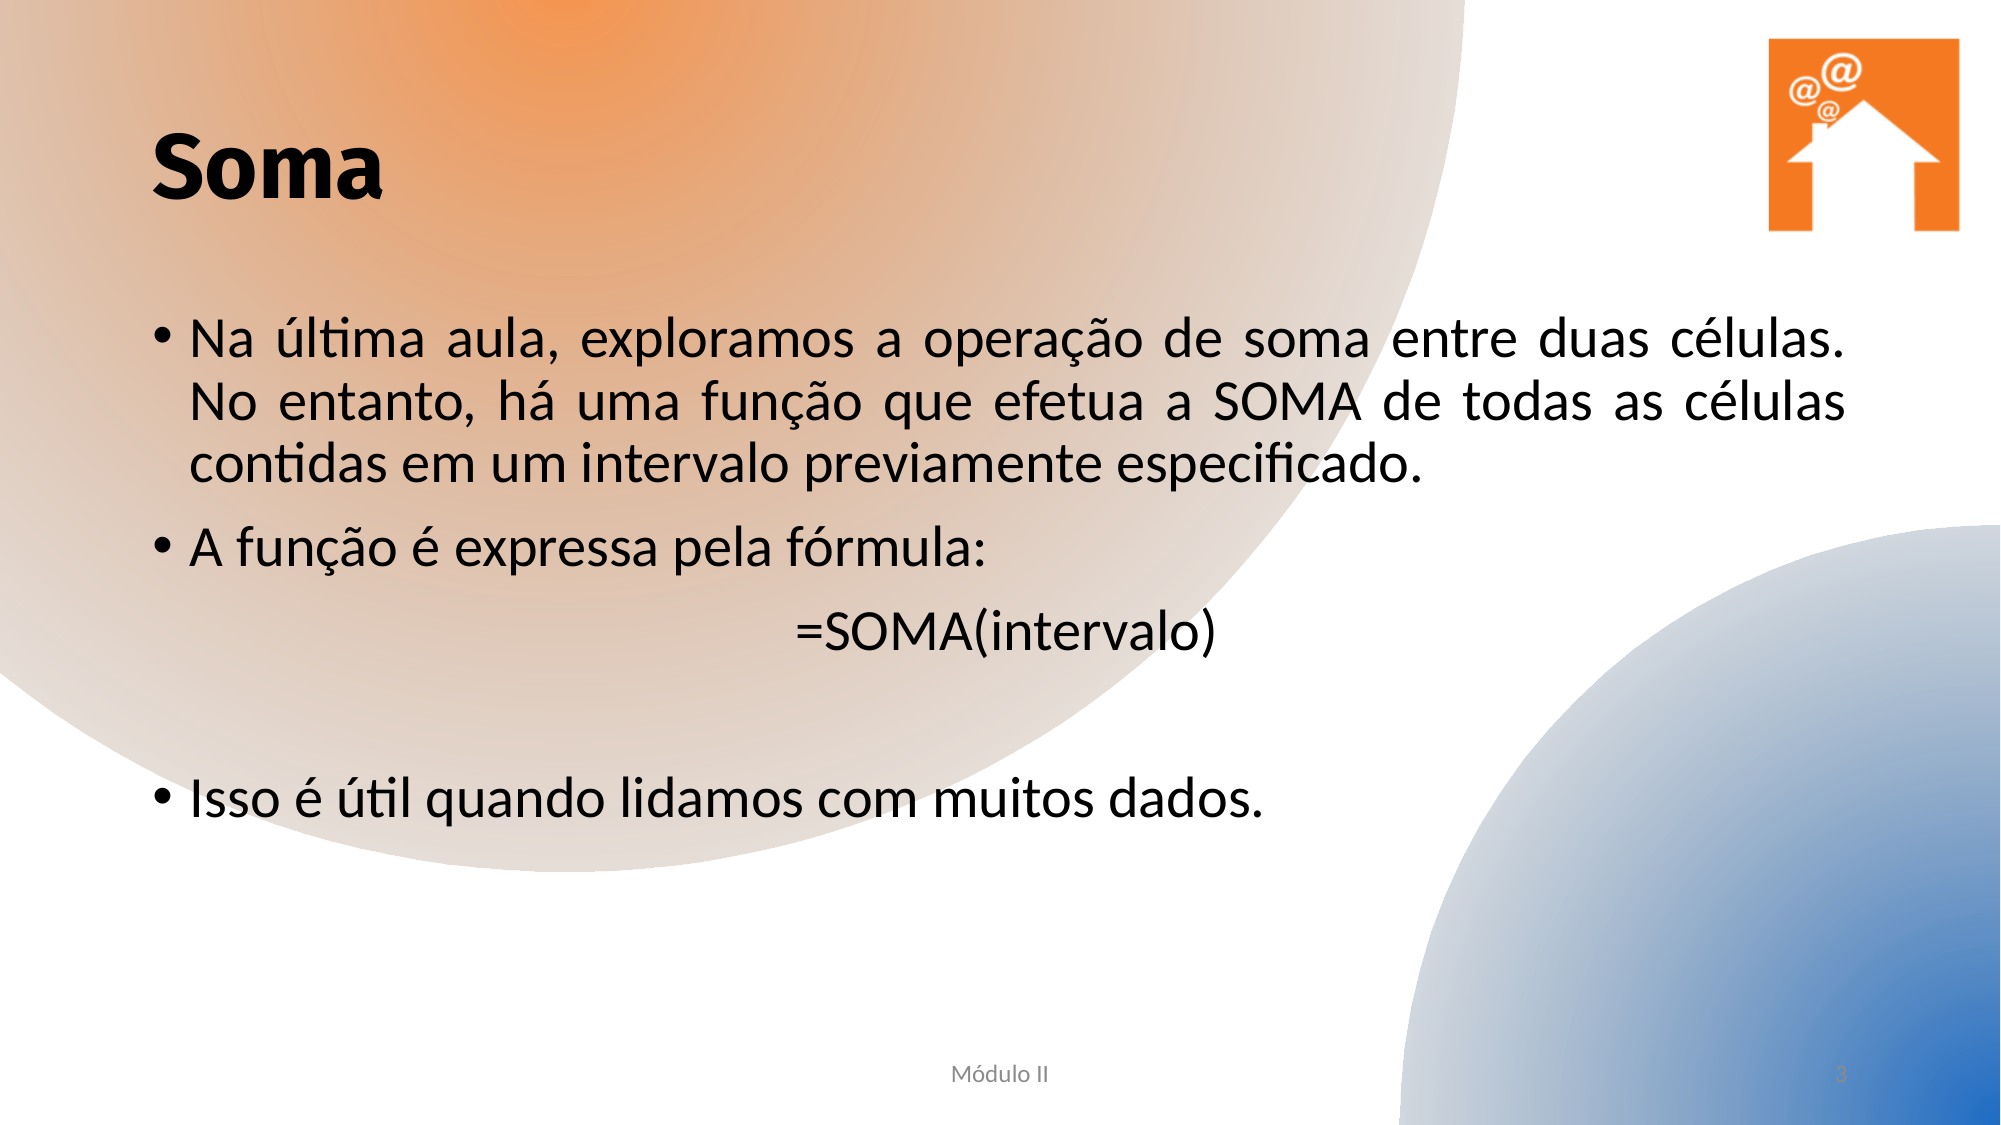

# Soma
Na última aula, exploramos a operação de soma entre duas células. No entanto, há uma função que efetua a SOMA de todas as células contidas em um intervalo previamente especificado.
A função é expressa pela fórmula:
 =SOMA(intervalo)

Isso é útil quando lidamos com muitos dados.
Módulo II
3